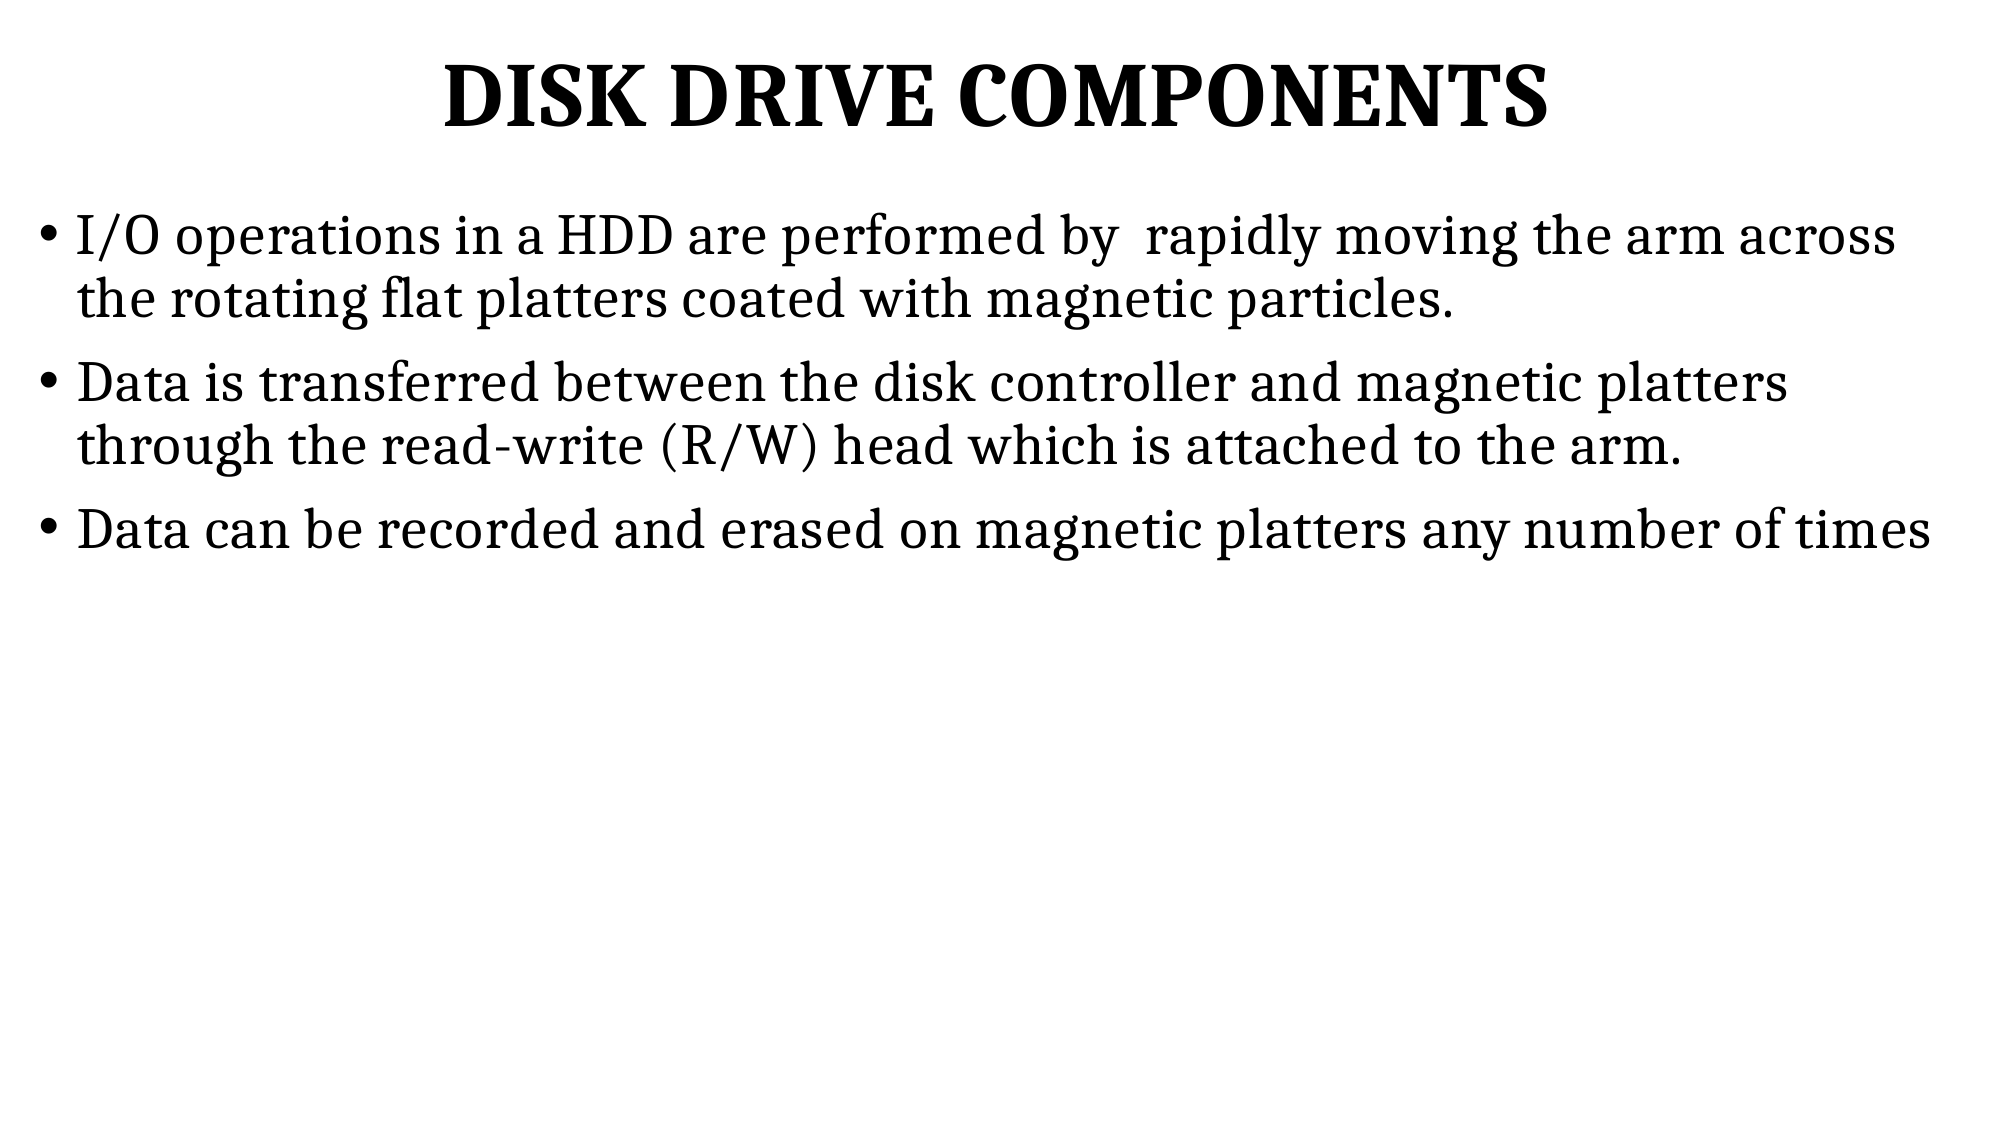

# DISK DRIVE COMPONENTS
I/O operations in a HDD are performed by  rapidly moving the arm across the rotating flat platters coated with magnetic particles.
Data is transferred between the disk controller and magnetic platters through the read-write (R/W) head which is attached to the arm.
Data can be recorded and erased on magnetic platters any number of times